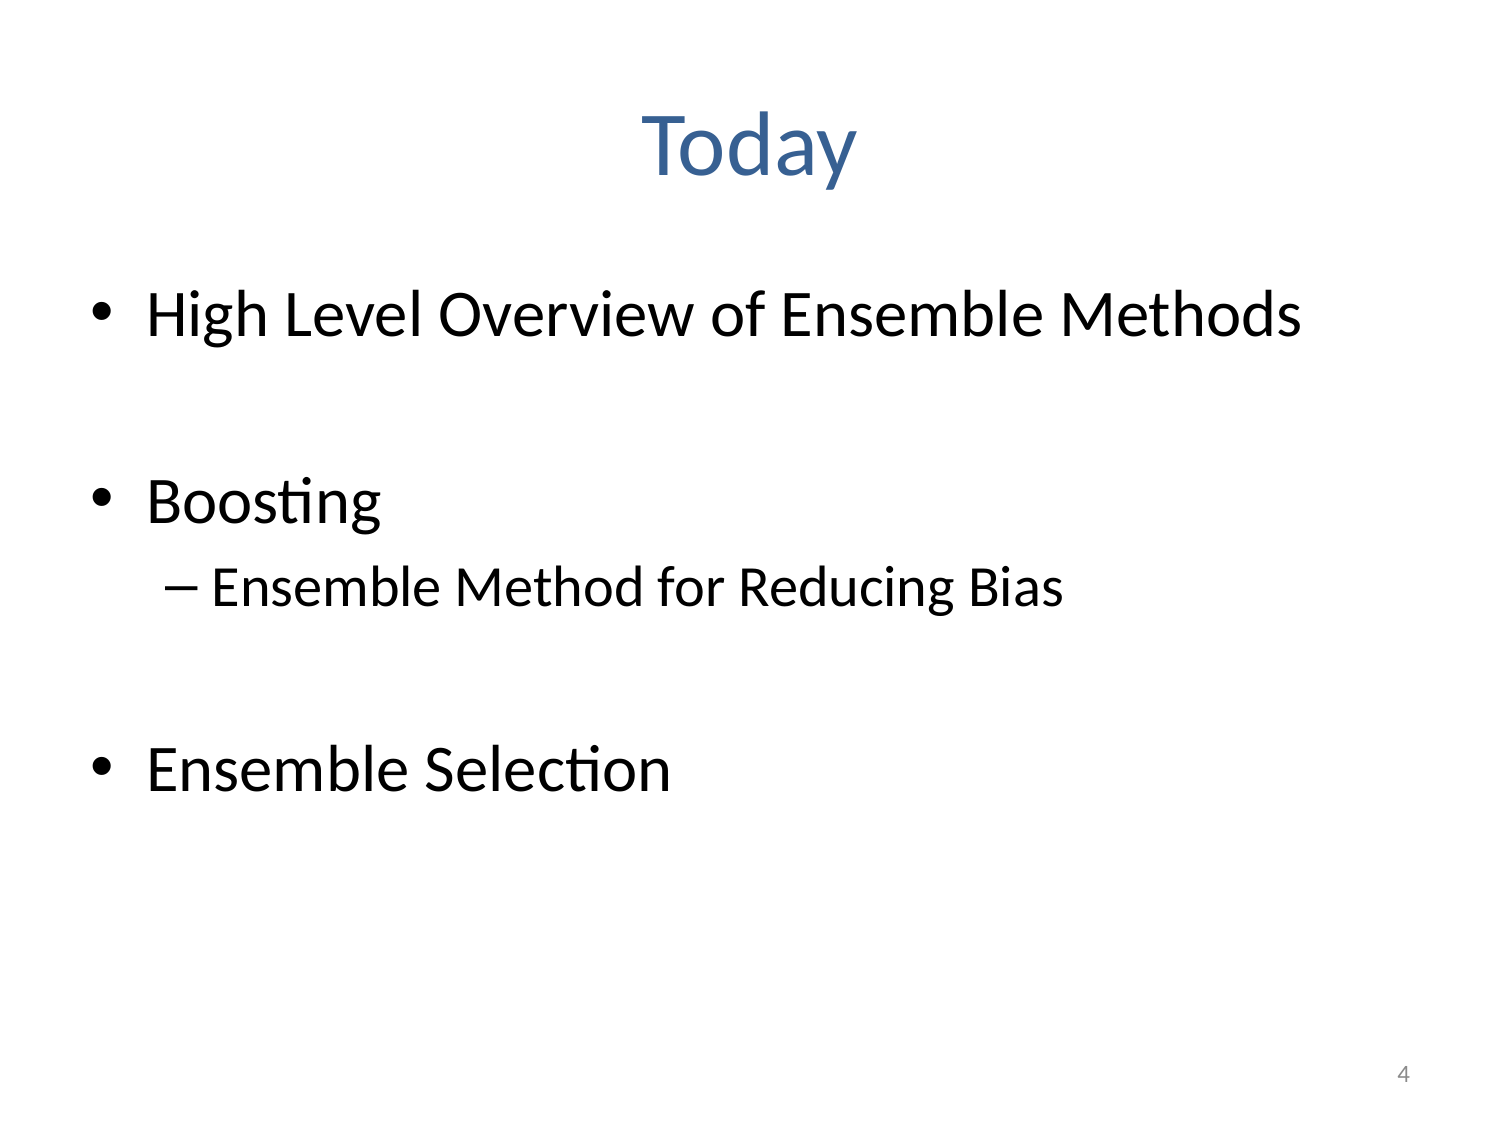

# Today
High Level Overview of Ensemble Methods

Boosting
Ensemble Method for Reducing Bias

Ensemble Selection
4